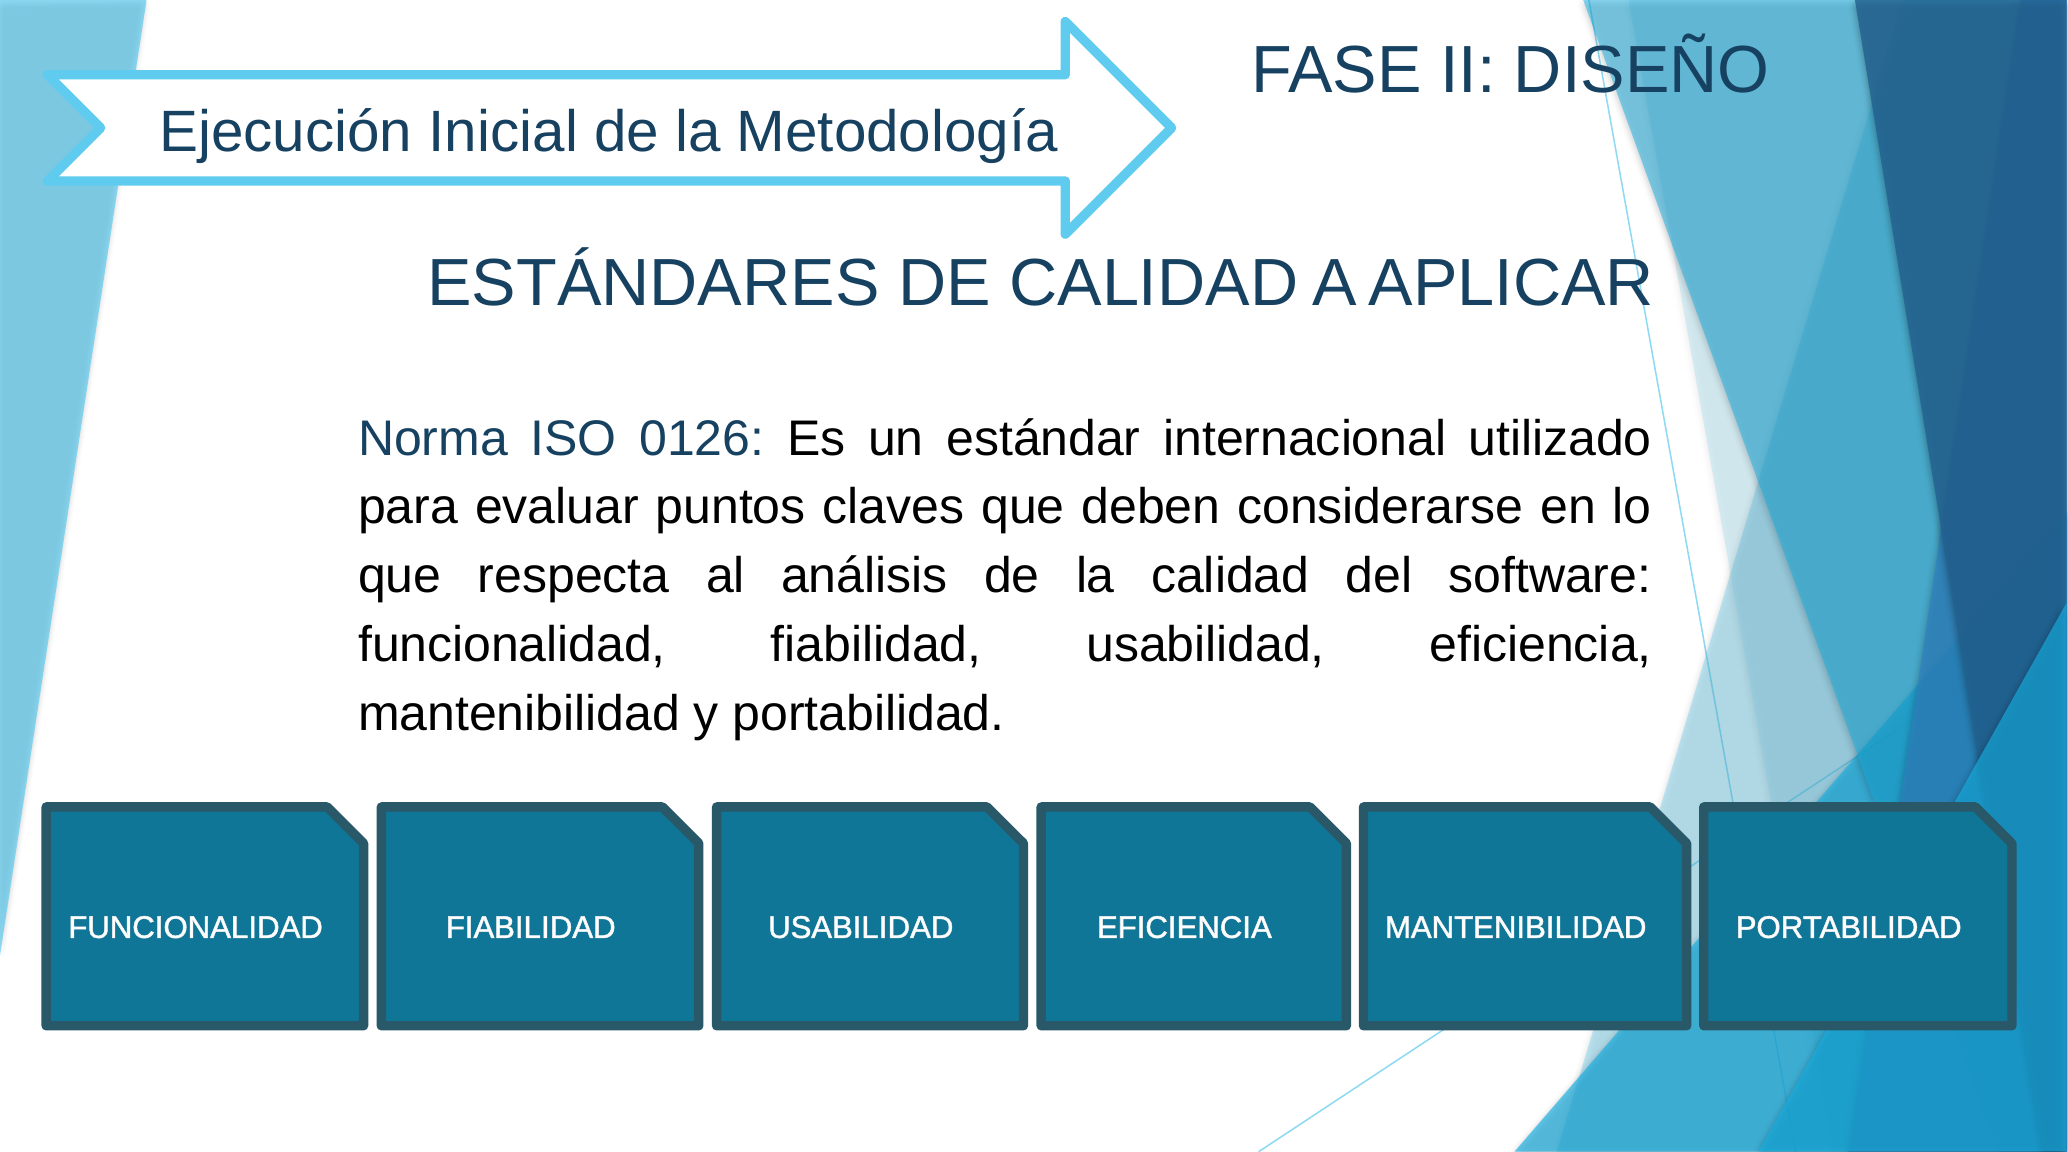

FASE II: DISEÑO
Ejecución Inicial de la Metodología
ESTÁNDARES DE CALIDAD A APLICAR
Norma ISO 0126: Es un estándar internacional utilizado para evaluar puntos claves que deben considerarse en lo que respecta al análisis de la calidad del software: funcionalidad, fiabilidad, usabilidad, eficiencia, mantenibilidad y portabilidad.
FUNCIONALIDAD
FIABILIDAD
USABILIDAD
EFICIENCIA
MANTENIBILIDAD
PORTABILIDAD